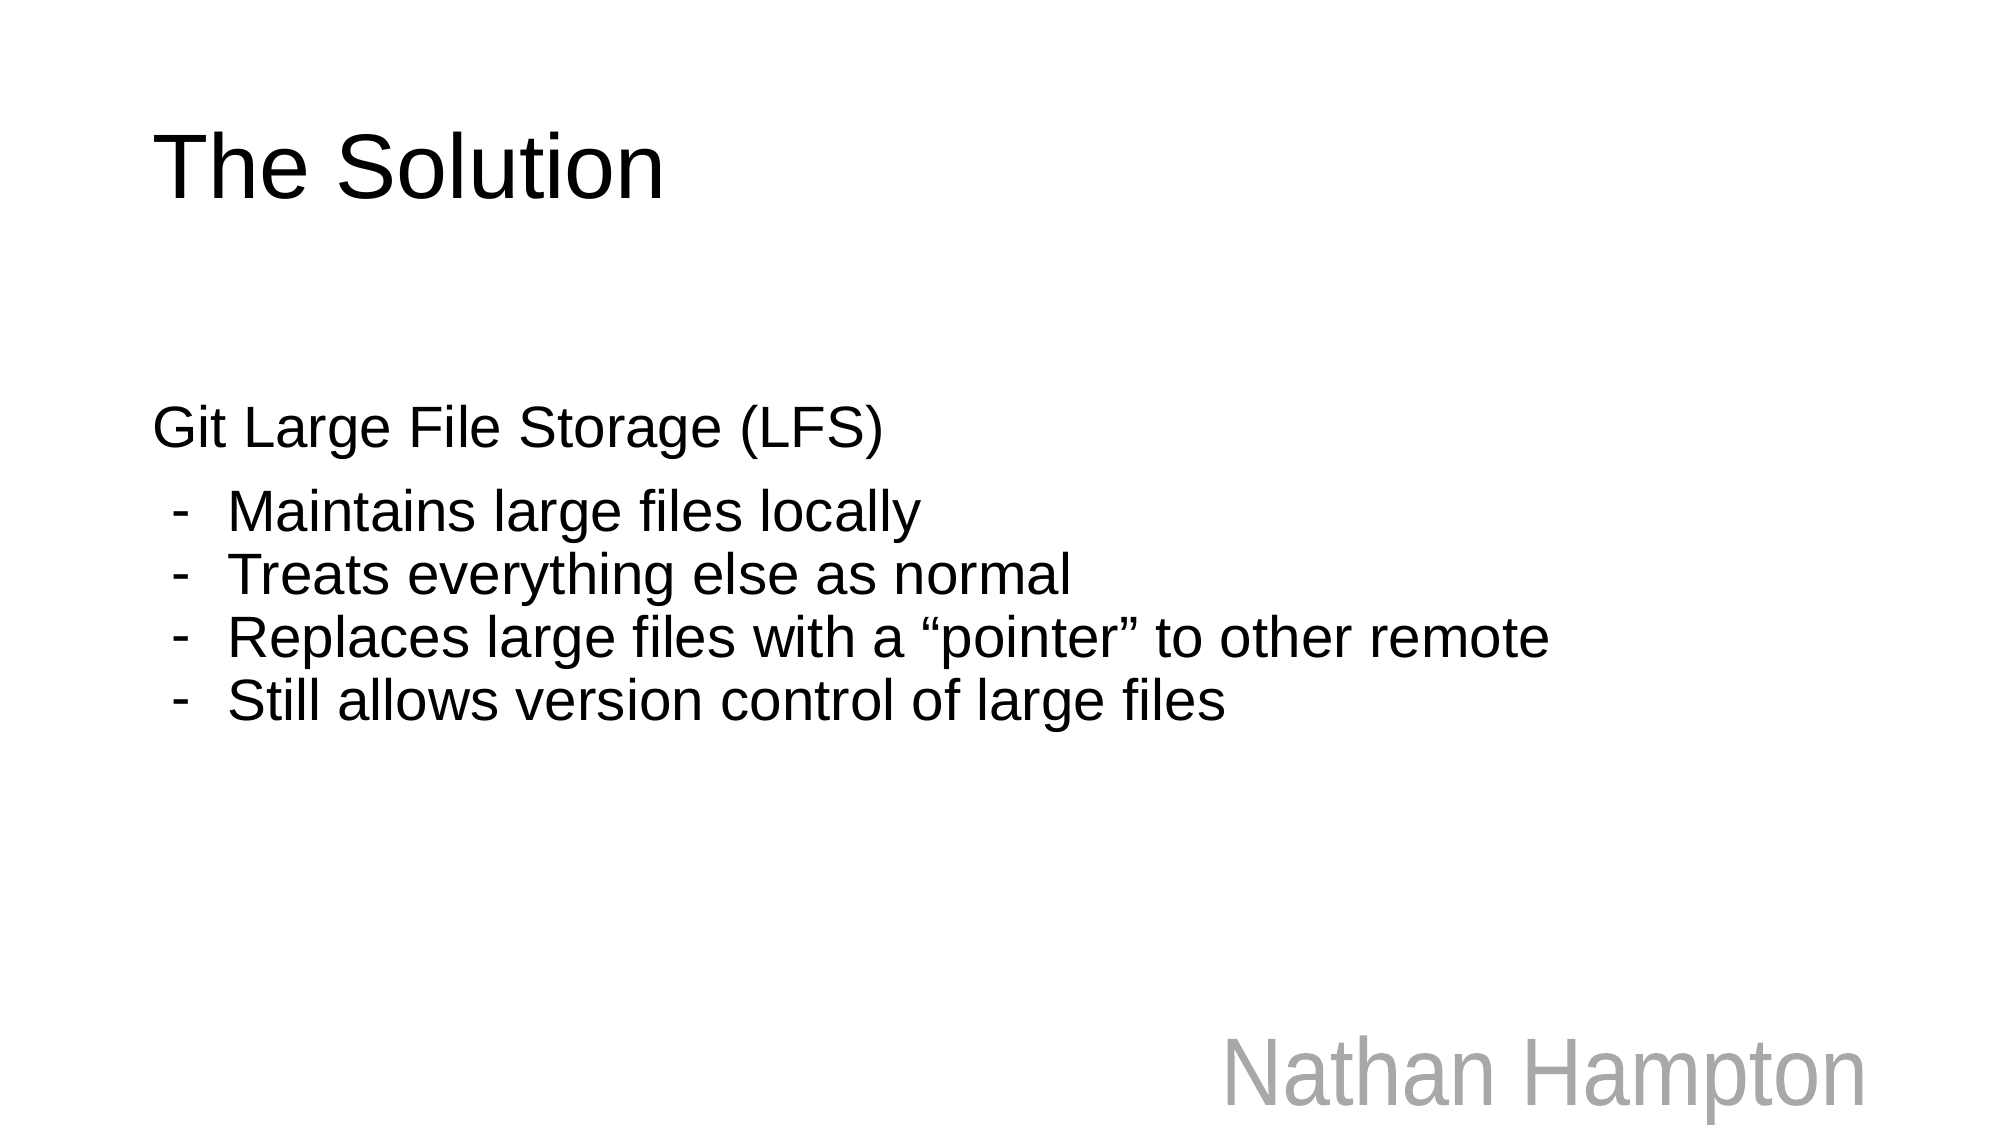

# The Solution

Git Large File Storage (LFS)
Maintains large files locally
Treats everything else as normal
Replaces large files with a “pointer” to other remote
Still allows version control of large files
Nathan Hampton